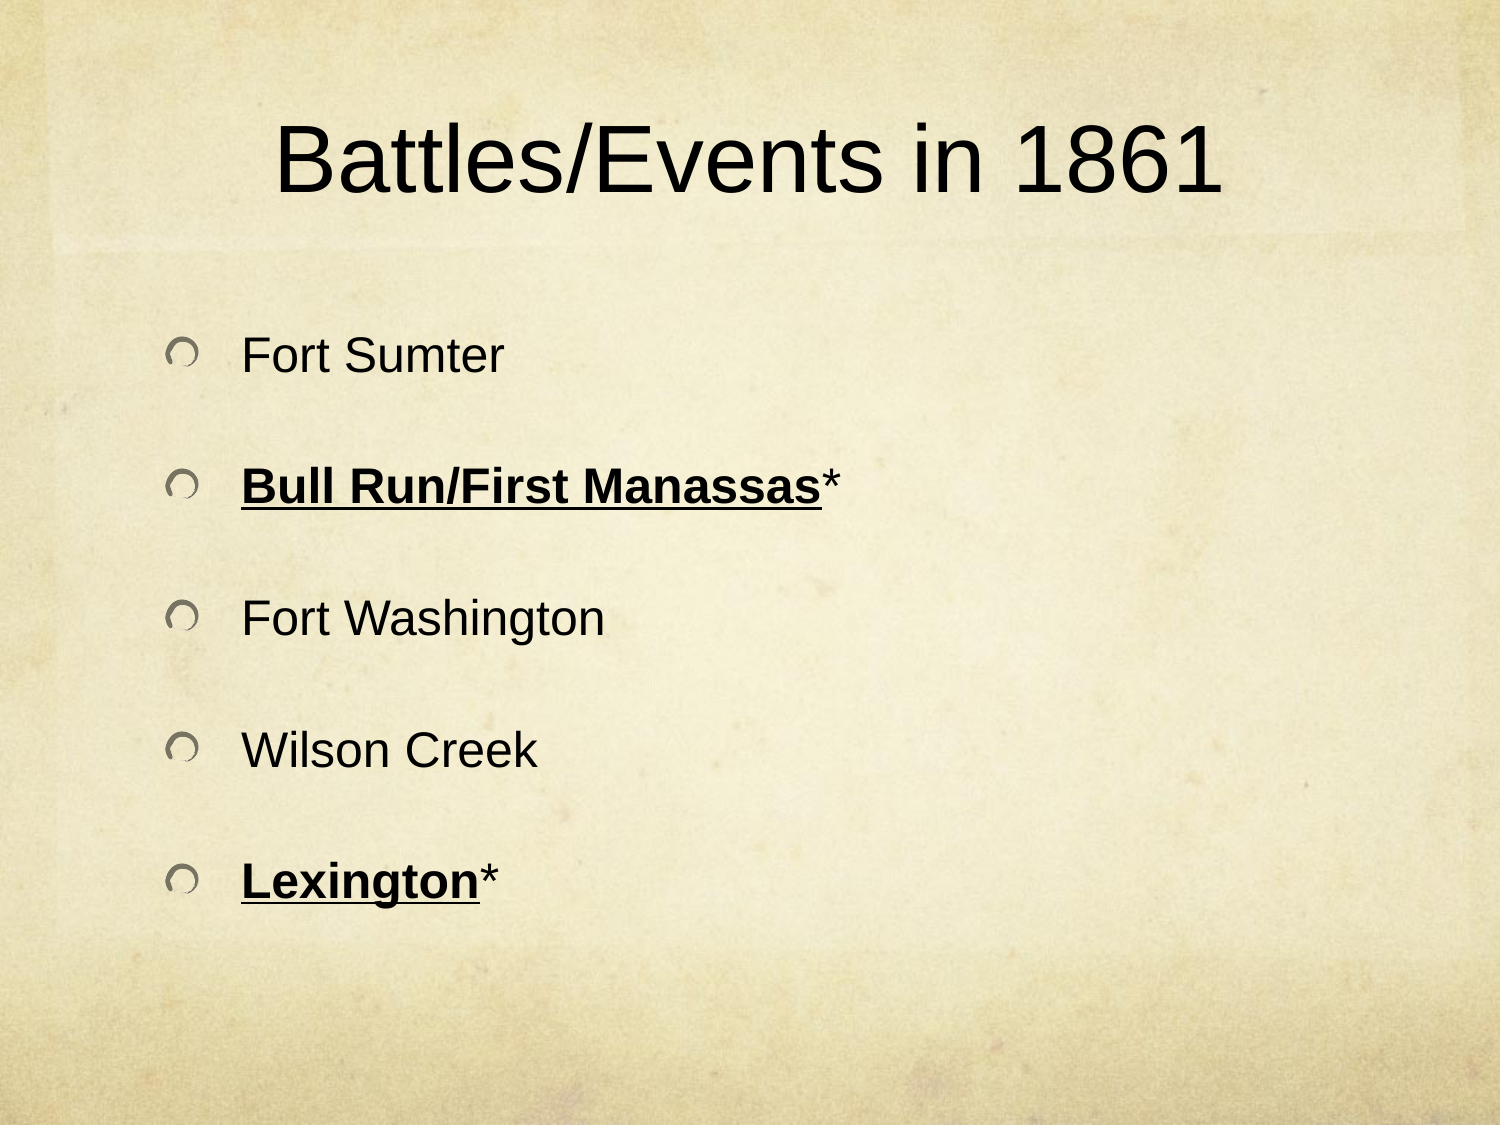

# Battles/Events in 1861
Fort Sumter
Bull Run/First Manassas*
Fort Washington
Wilson Creek
Lexington*